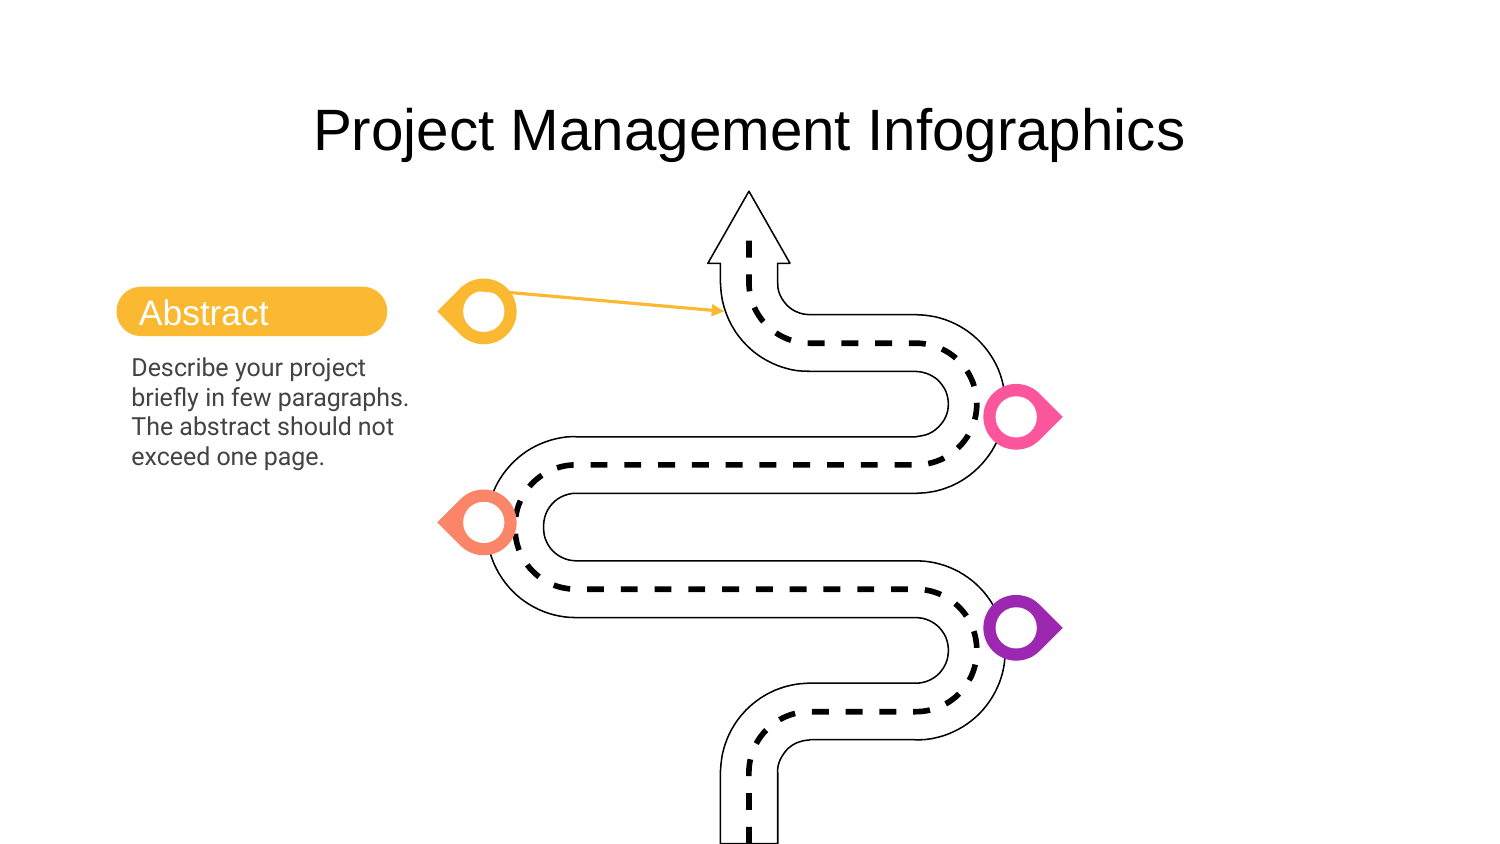

# Project Management Infographics

Abstract
Describe your project briefly in few paragraphs.
The abstract should not exceed one page.